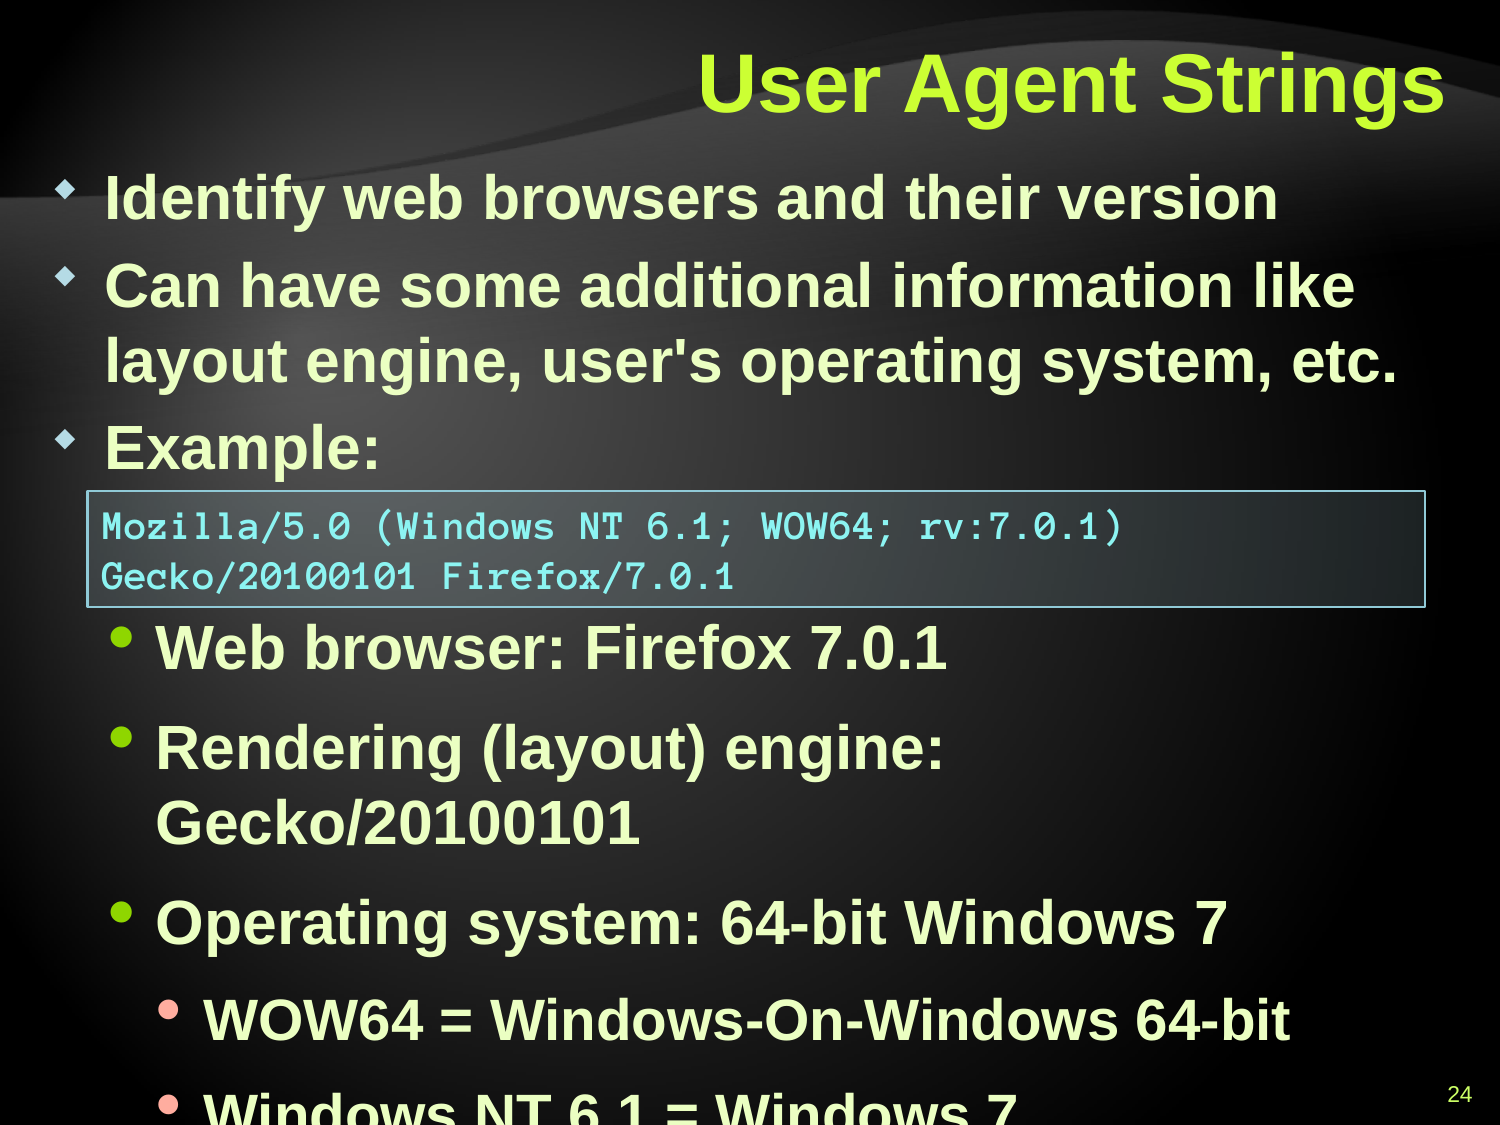

# User Agent Strings
Identify web browsers and their version
Can have some additional information like layout engine, user's operating system, etc.
Example:

Web browser: Firefox 7.0.1
Rendering (layout) engine: Gecko/20100101
Operating system: 64-bit Windows 7
WOW64 = Windows-On-Windows 64-bit
Windows NT 6.1 = Windows 7
Mozilla/5.0 (Windows NT 6.1; WOW64; rv:7.0.1) Gecko/20100101 Firefox/7.0.1
24